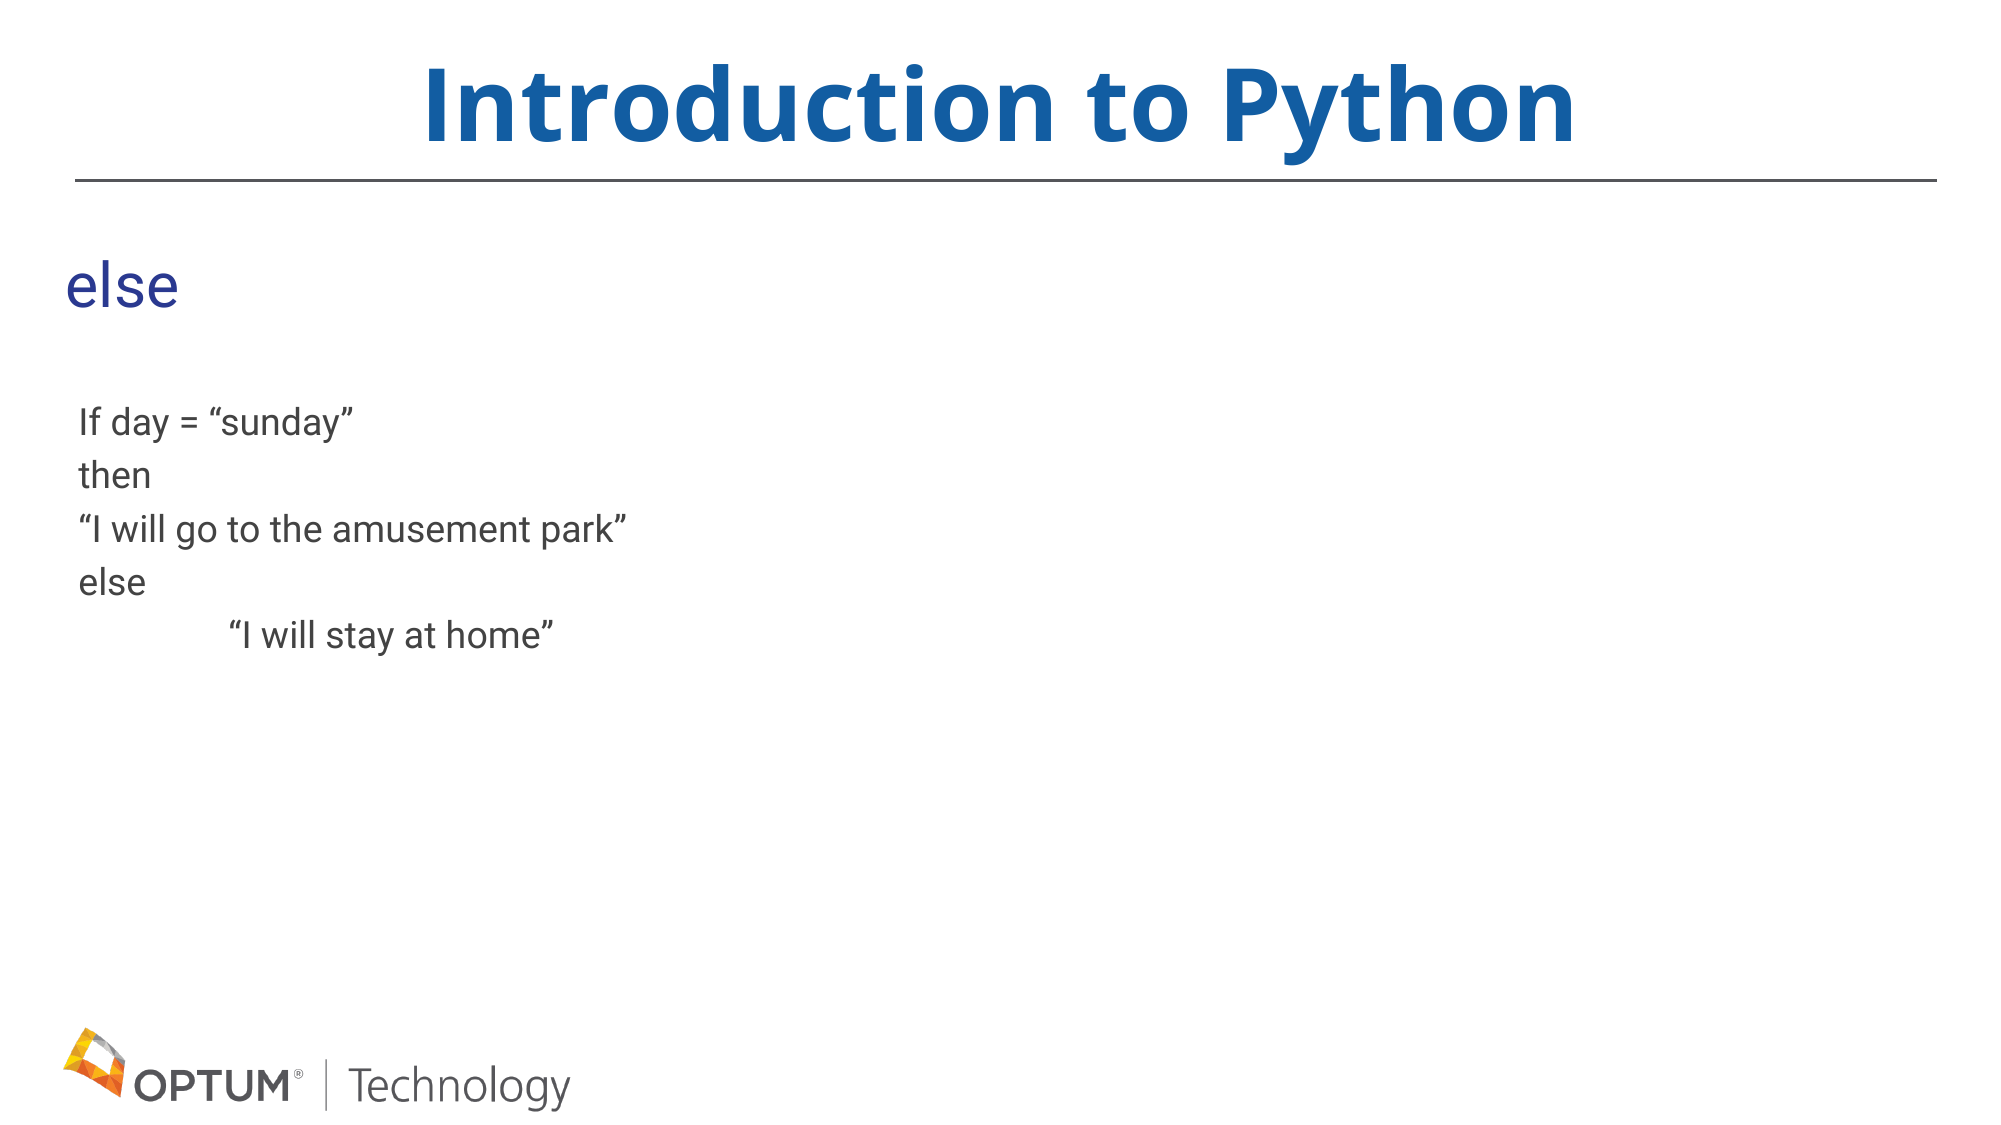

Introduction to Python
else
If day = “sunday”
then
“I will go to the amusement park”
else
	“I will stay at home”